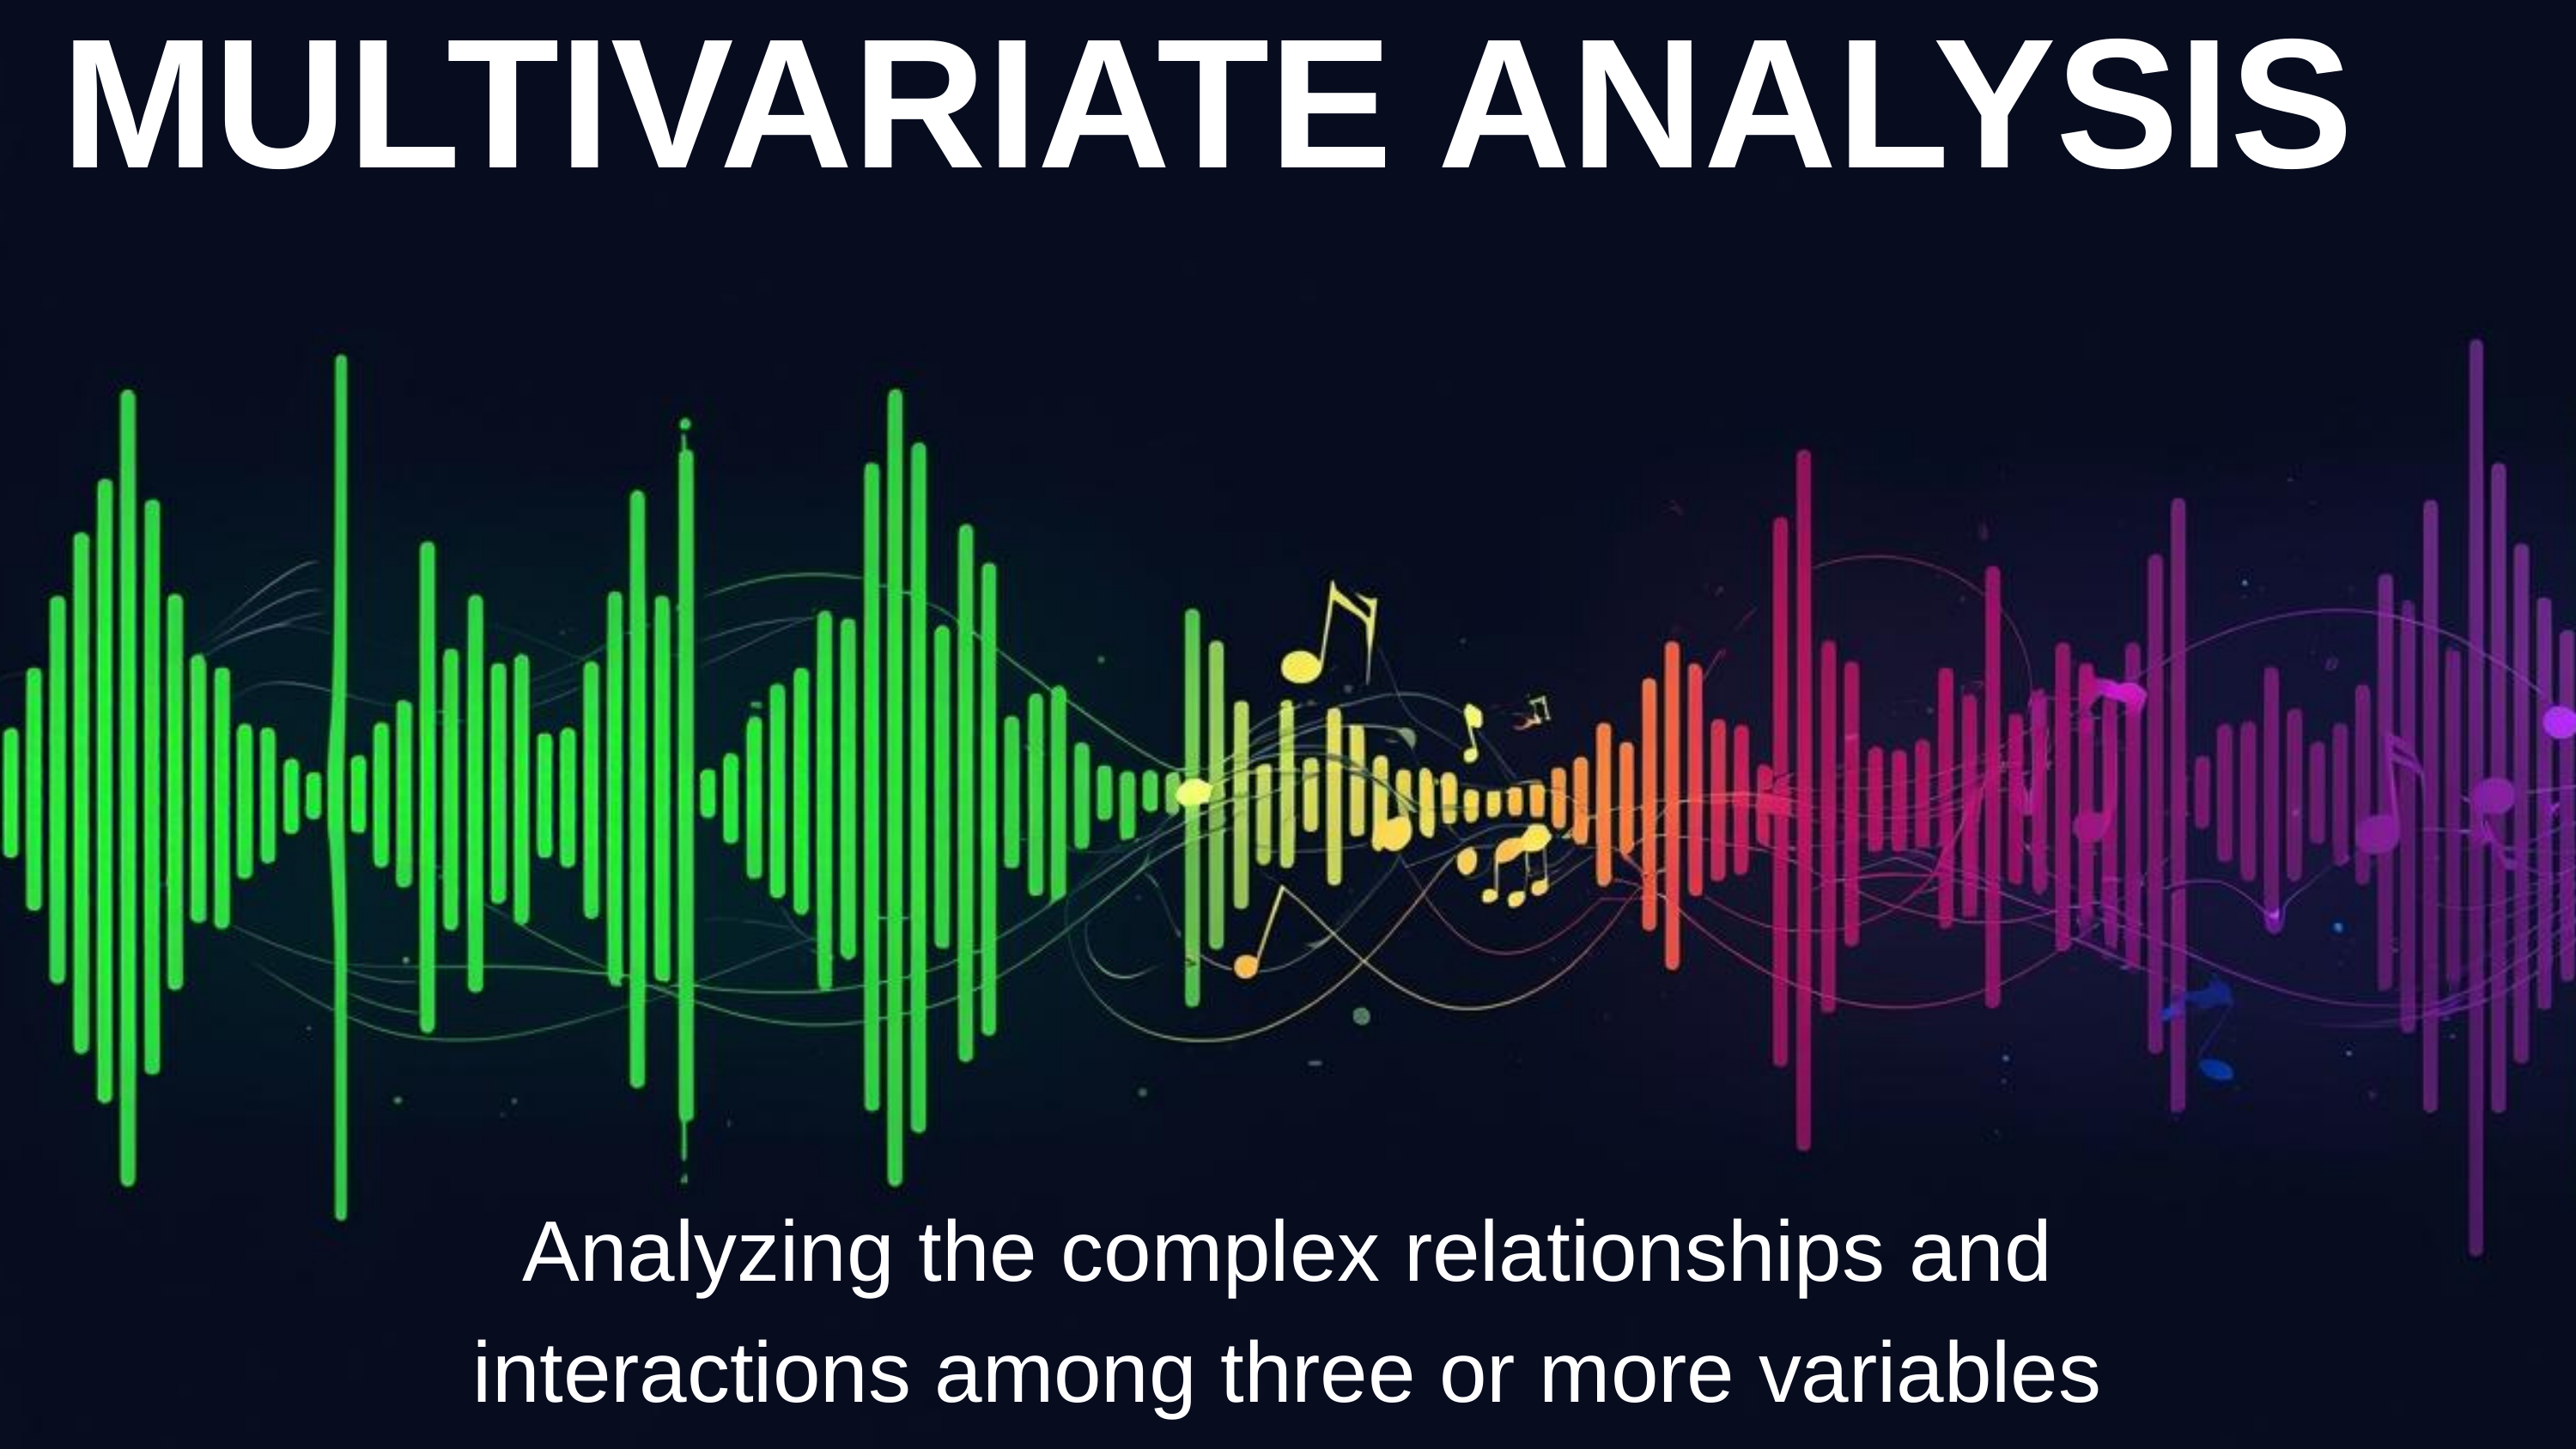

MULTIVARIATE ANALYSIS
Analyzing the complex relationships and interactions among three or more variables simultaneously to uncover hidden patterns and dependencies.